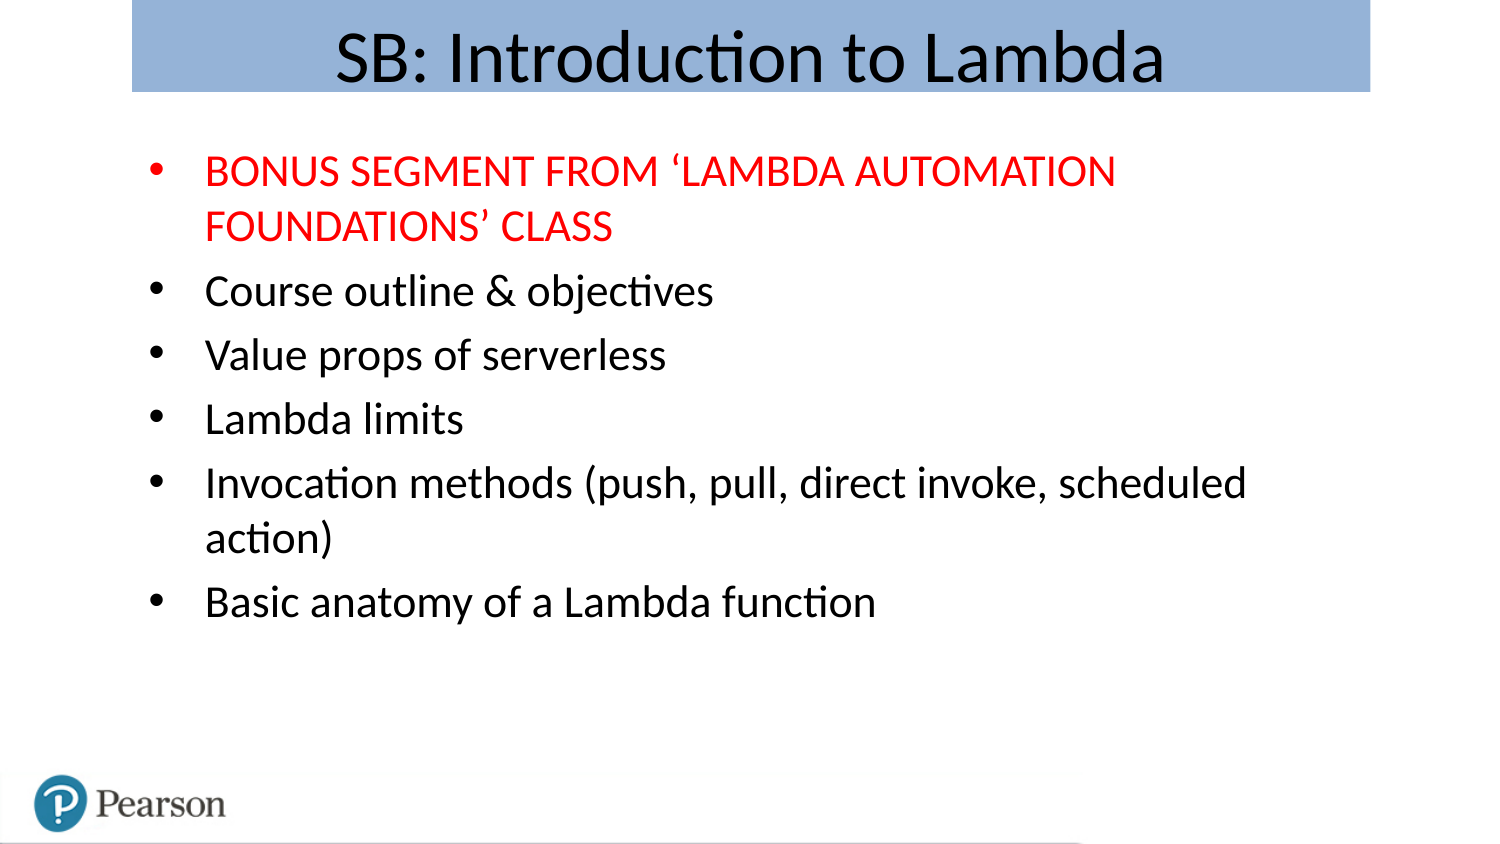

# SB: Introduction to Lambda
BONUS SEGMENT FROM ‘LAMBDA AUTOMATION FOUNDATIONS’ CLASS
Course outline & objectives
Value props of serverless
Lambda limits
Invocation methods (push, pull, direct invoke, scheduled action)
Basic anatomy of a Lambda function